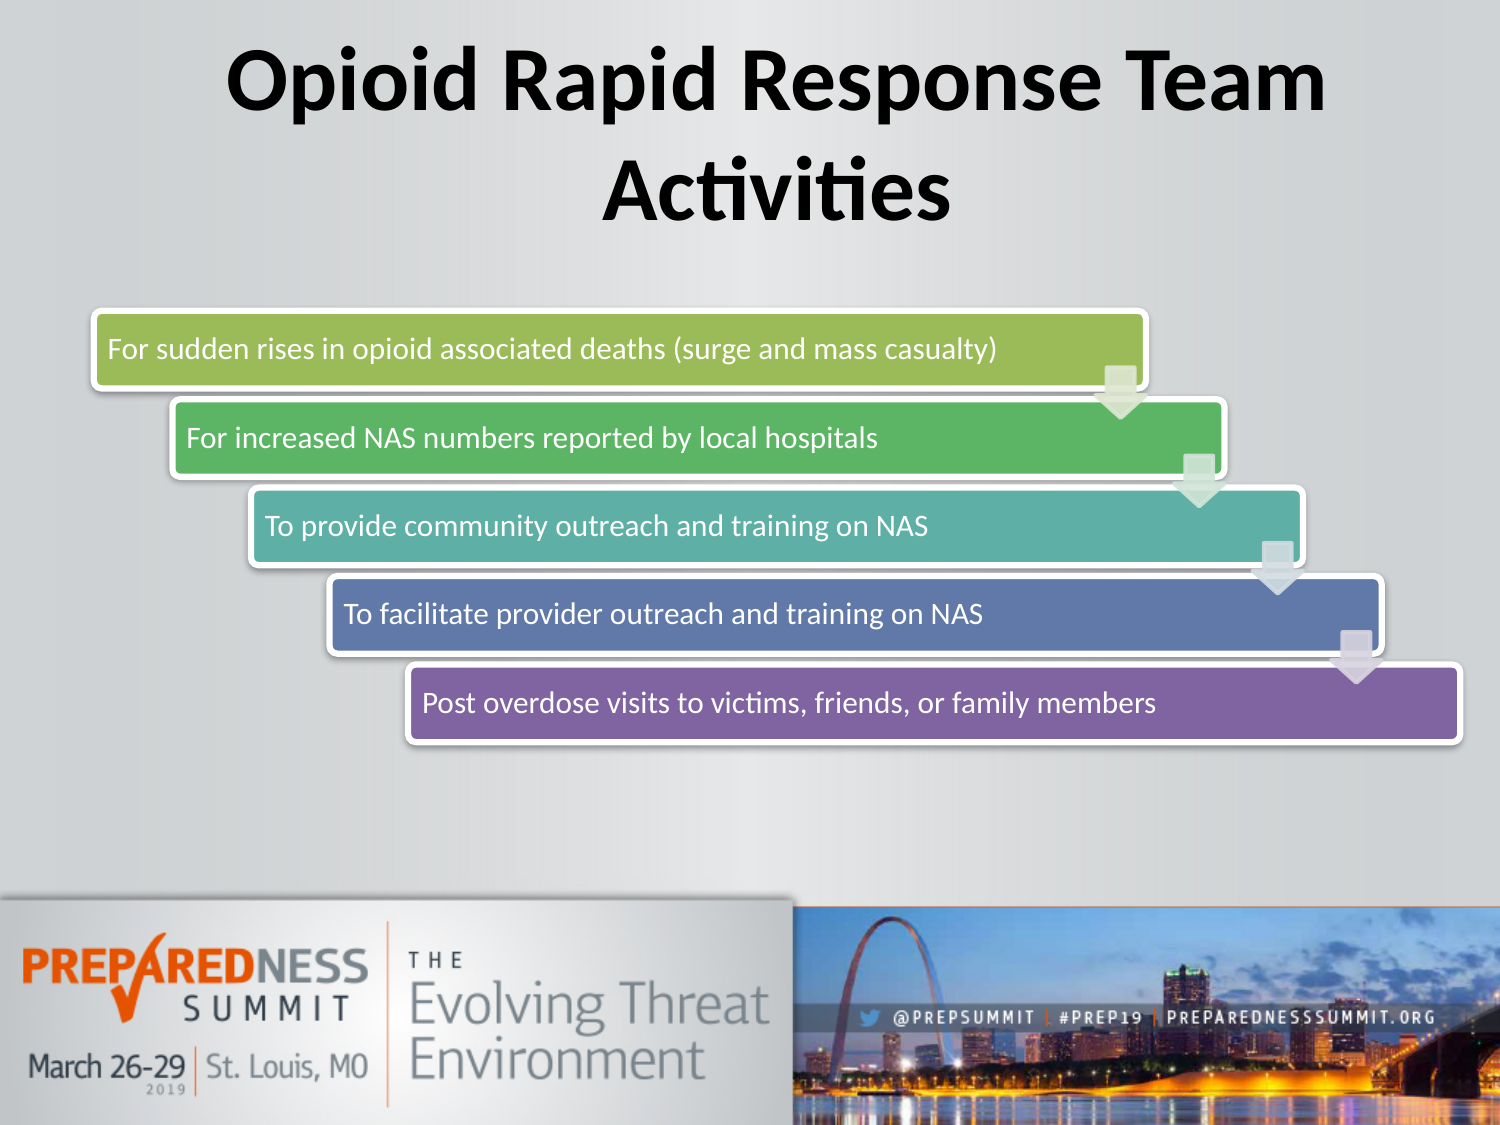

# Opioid Rapid Response Team Activities

For sudden rises in opioid associated deaths (surge and mass casualty)
For increased NAS numbers reported by local hospitals
To provide community outreach and training on NAS
To facilitate provider outreach and training on NAS
Post overdose visits to victims, friends, or family members